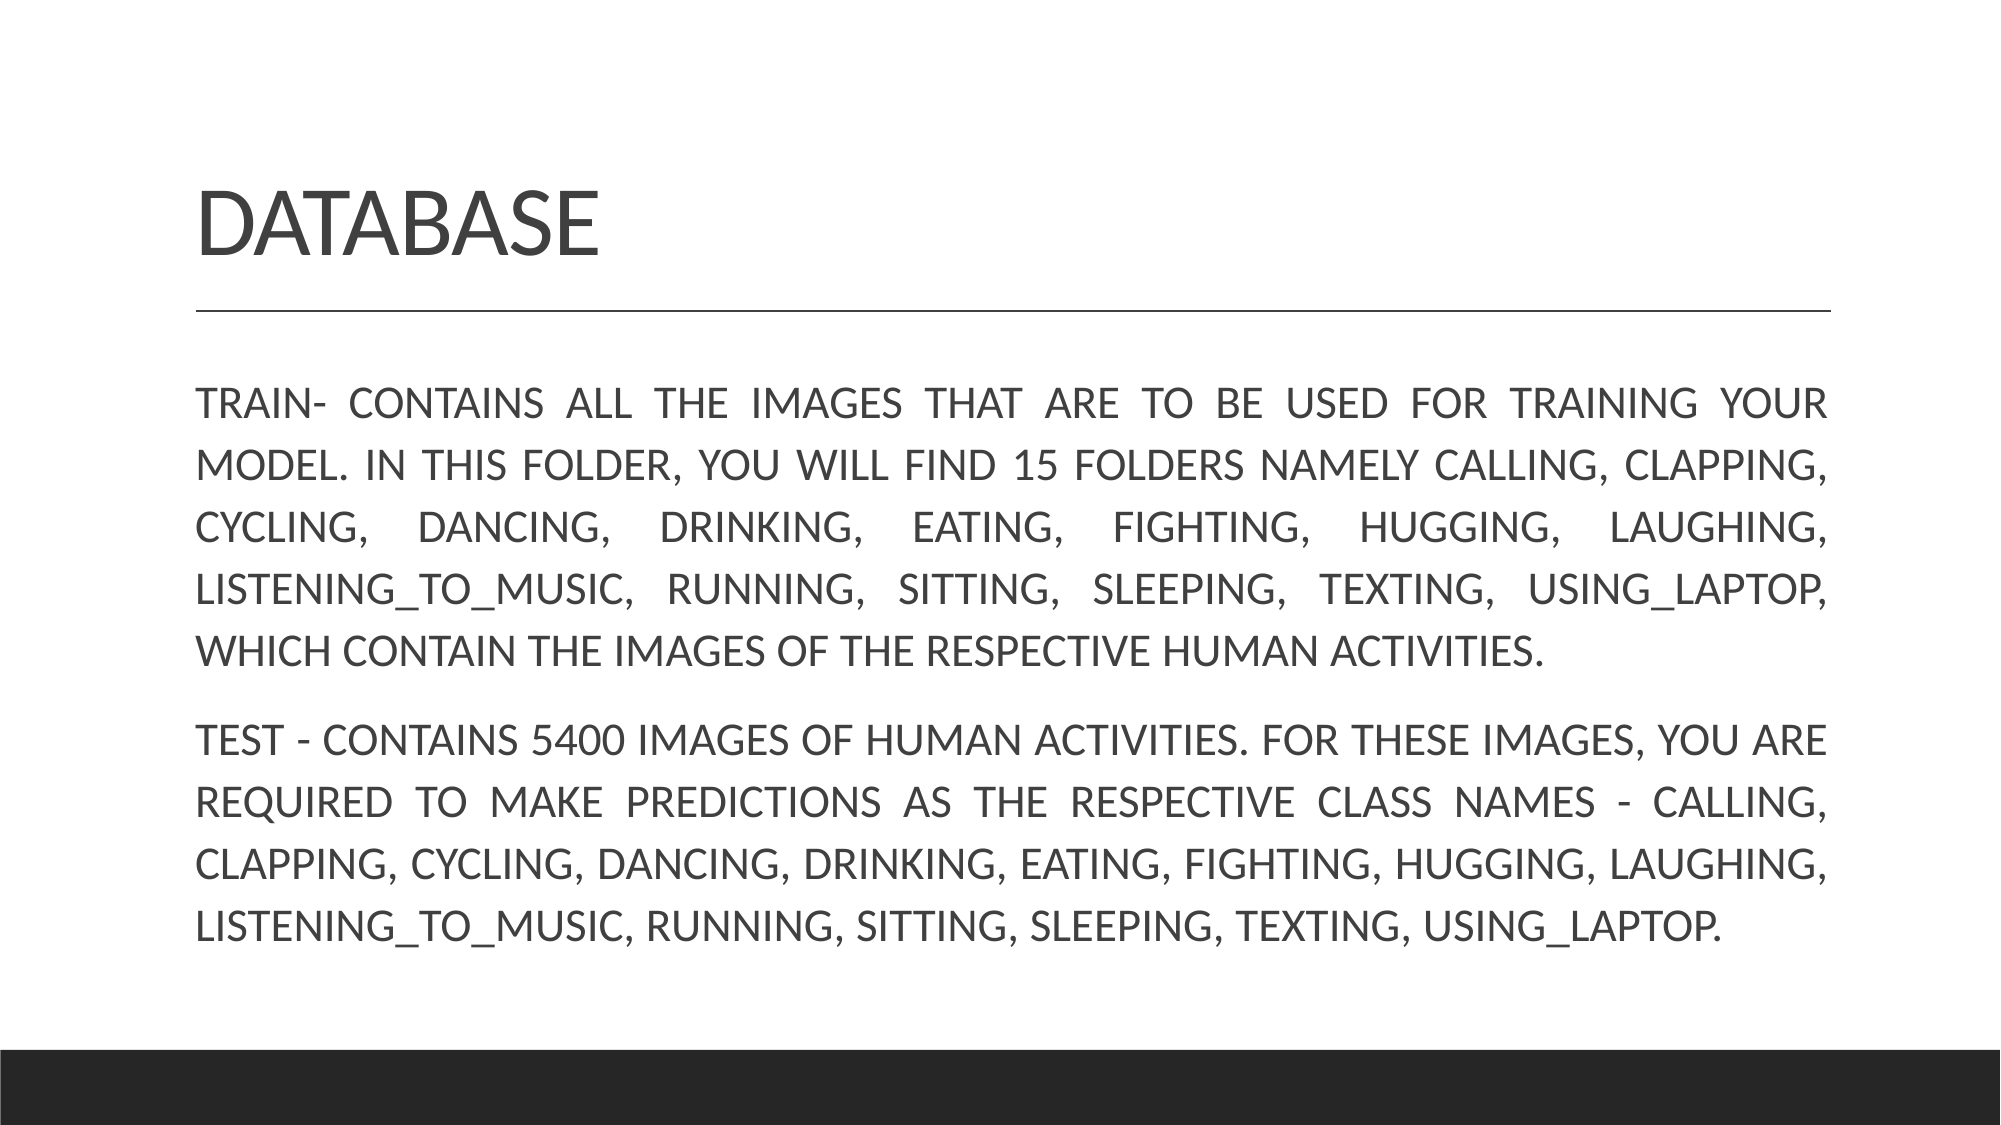

# DATABASE
TRAIN- CONTAINS ALL THE IMAGES THAT ARE TO BE USED FOR TRAINING YOUR MODEL. IN THIS FOLDER, YOU WILL FIND 15 FOLDERS NAMELY CALLING, CLAPPING, CYCLING, DANCING, DRINKING, EATING, FIGHTING, HUGGING, LAUGHING, LISTENING_TO_MUSIC, RUNNING, SITTING, SLEEPING, TEXTING, USING_LAPTOP, WHICH CONTAIN THE IMAGES OF THE RESPECTIVE HUMAN ACTIVITIES.
TEST - CONTAINS 5400 IMAGES OF HUMAN ACTIVITIES. FOR THESE IMAGES, YOU ARE REQUIRED TO MAKE PREDICTIONS AS THE RESPECTIVE CLASS NAMES - CALLING, CLAPPING, CYCLING, DANCING, DRINKING, EATING, FIGHTING, HUGGING, LAUGHING, LISTENING_TO_MUSIC, RUNNING, SITTING, SLEEPING, TEXTING, USING_LAPTOP.